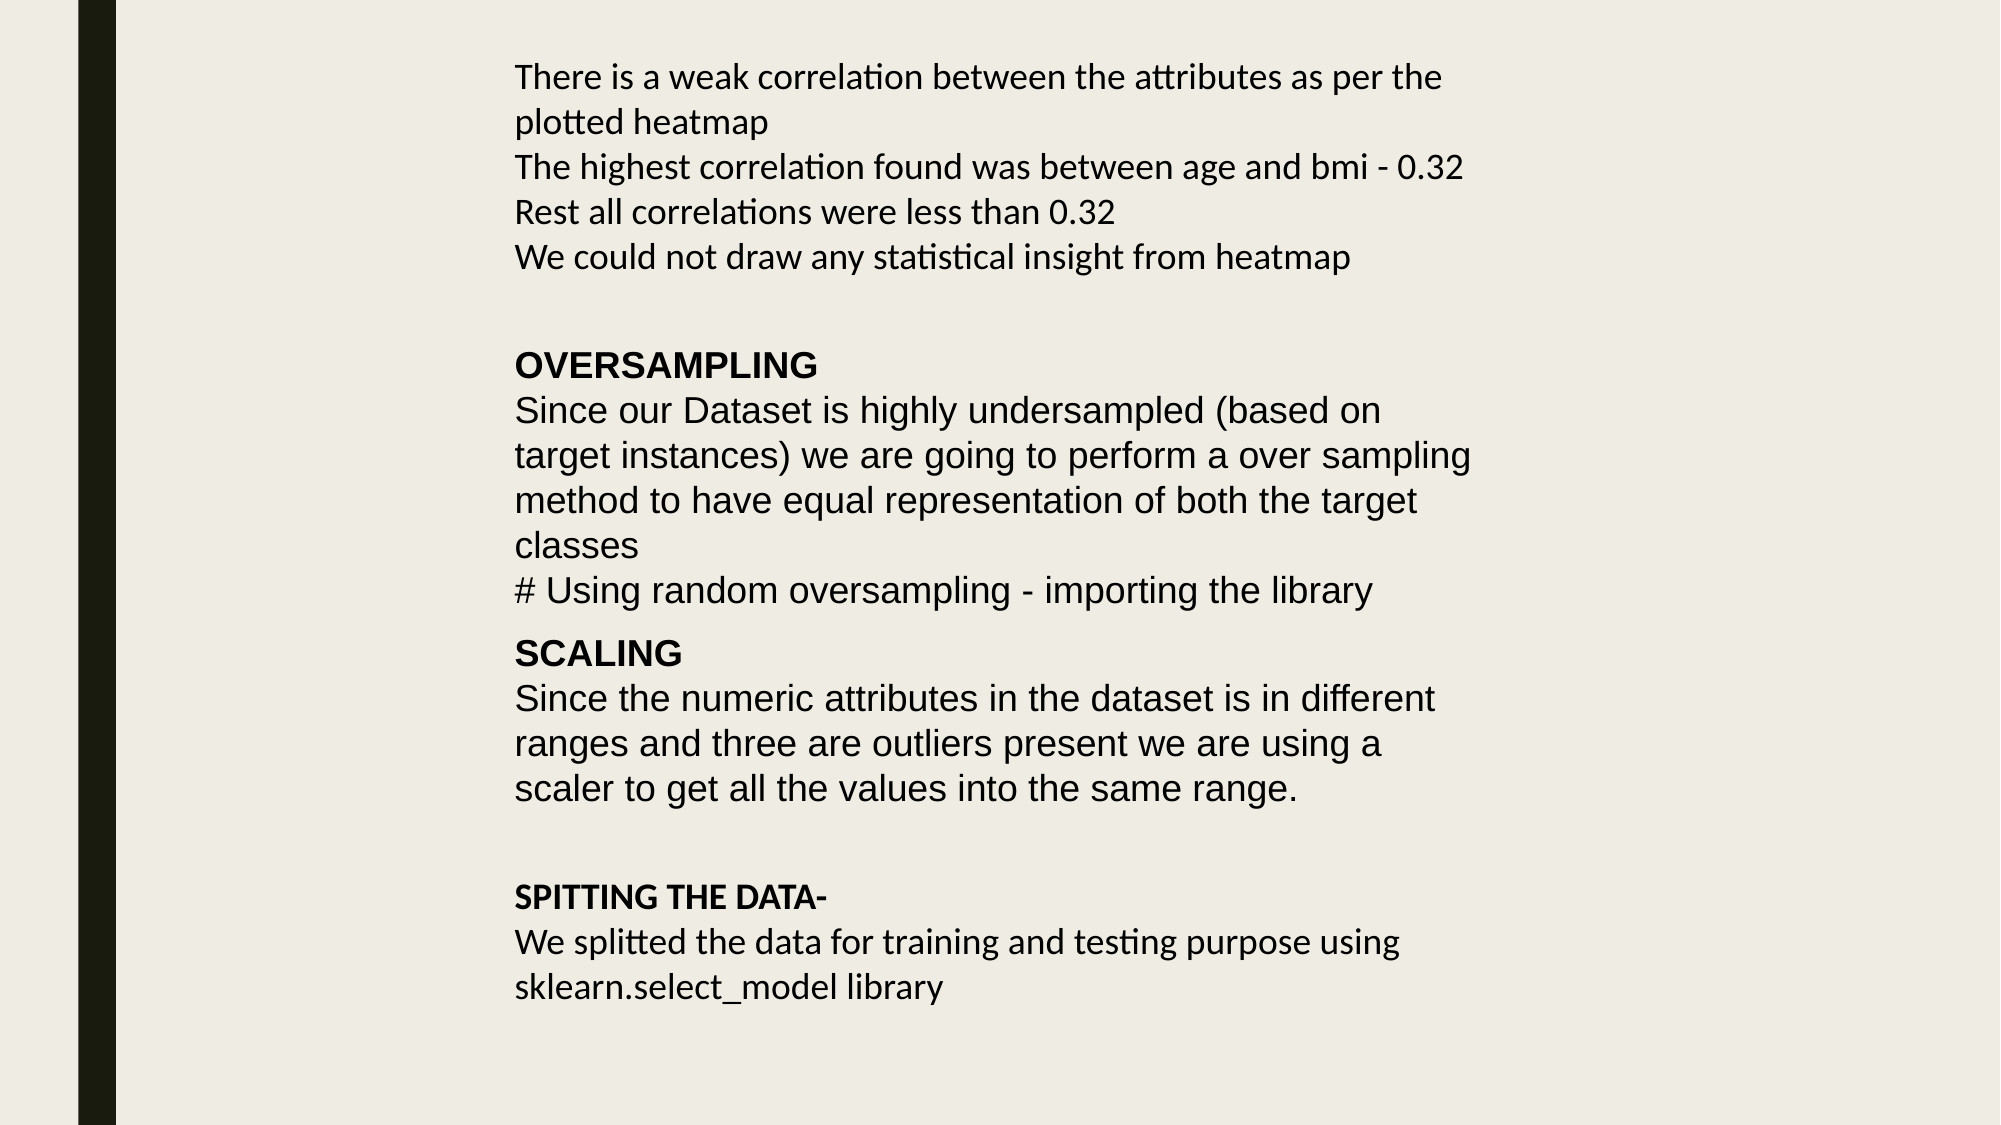

There is a weak correlation between the attributes as per the plotted heatmap
The highest correlation found was between age and bmi - 0.32
Rest all correlations were less than 0.32
We could not draw any statistical insight from heatmap
OVERSAMPLING
Since our Dataset is highly undersampled (based on target instances) we are going to perform a over sampling method to have equal representation of both the target classes
# Using random oversampling - importing the library
SCALING
Since the numeric attributes in the dataset is in different ranges and three are outliers present we are using a scaler to get all the values into the same range.
SPITTING THE DATA-
We splitted the data for training and testing purpose using sklearn.select_model library